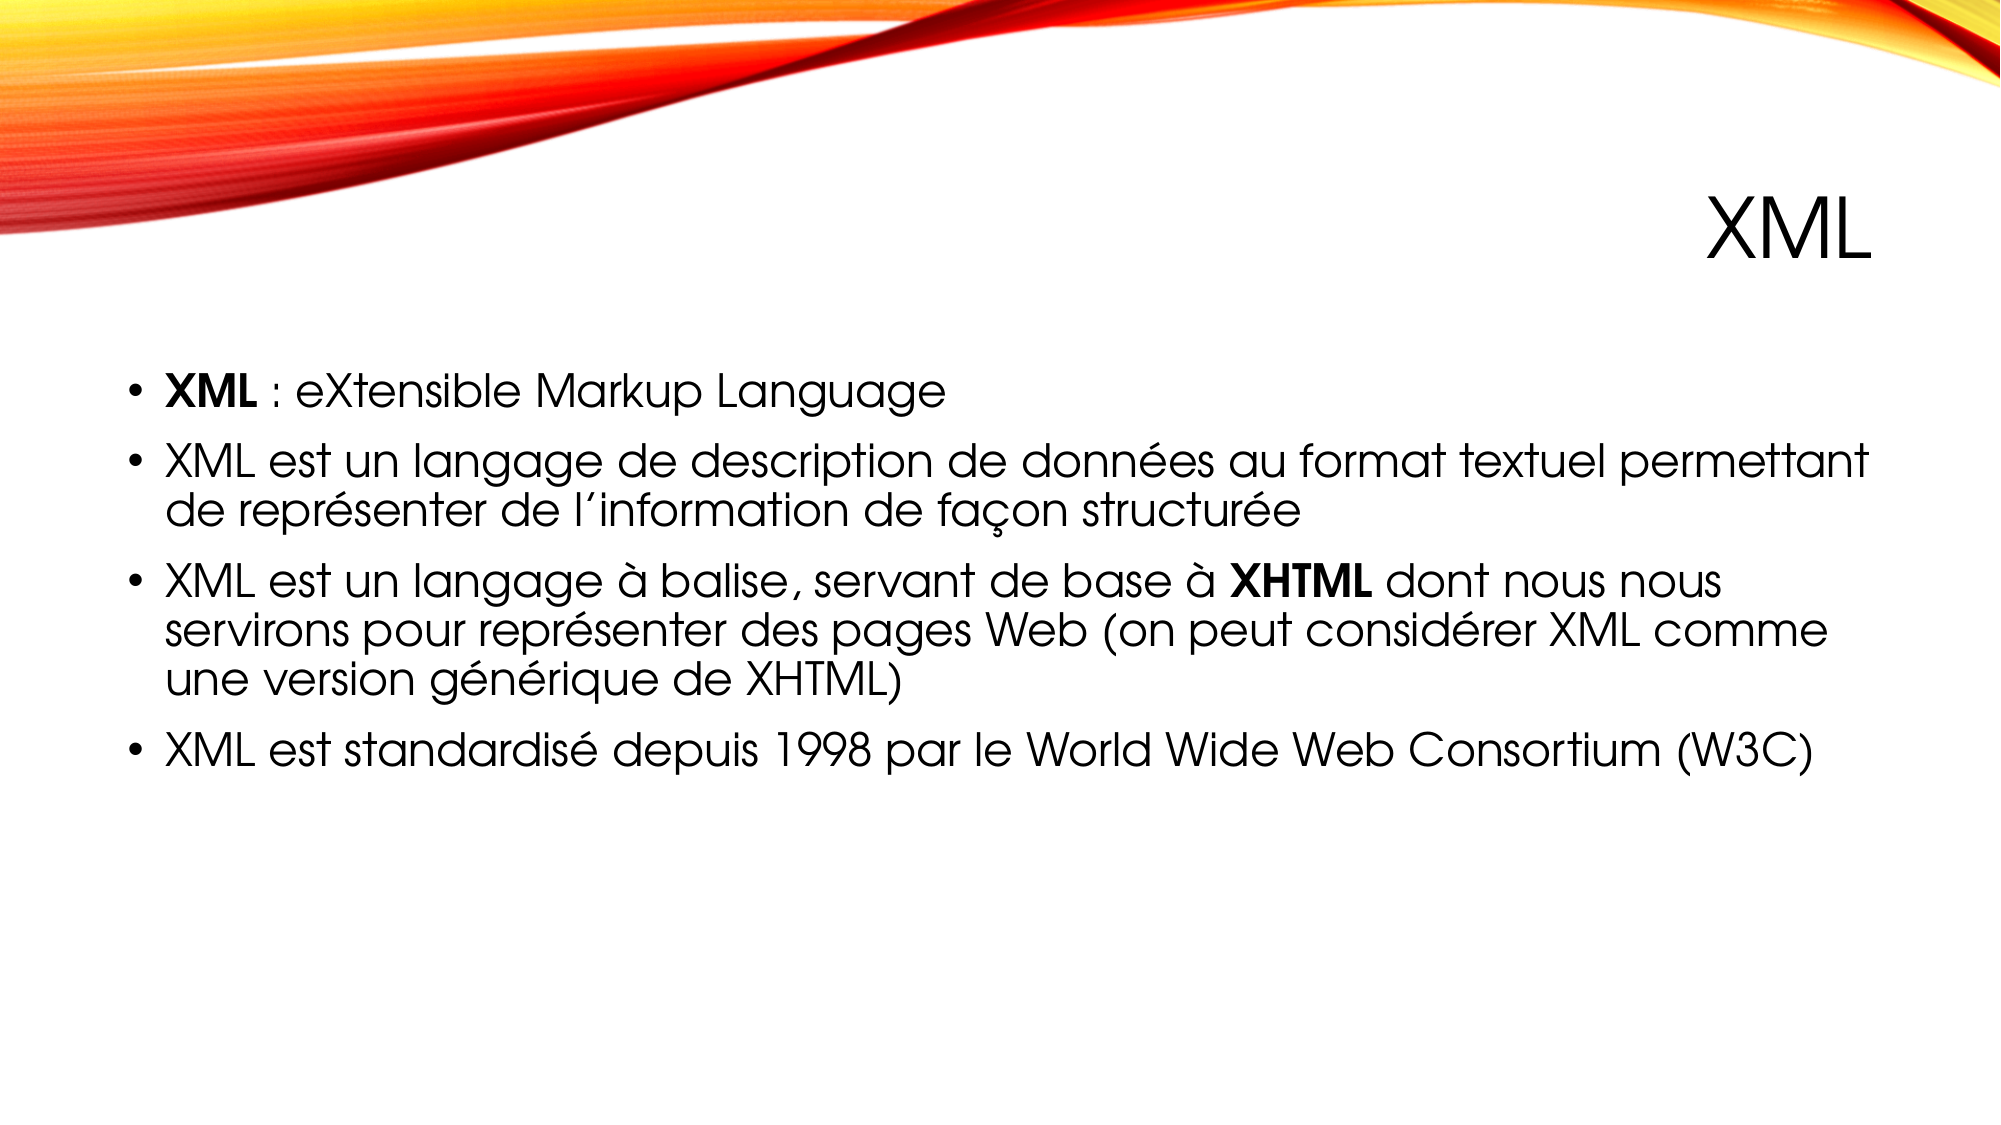

# XML
XML : eXtensible Markup Language
XML est un langage de description de données au format textuel permettant de représenter de l’information de façon structurée
XML est un langage à balise, servant de base à XHTML dont nous nous servirons pour représenter des pages Web (on peut considérer XML comme une version générique de XHTML)
XML est standardisé depuis 1998 par le World Wide Web Consortium (W3C)